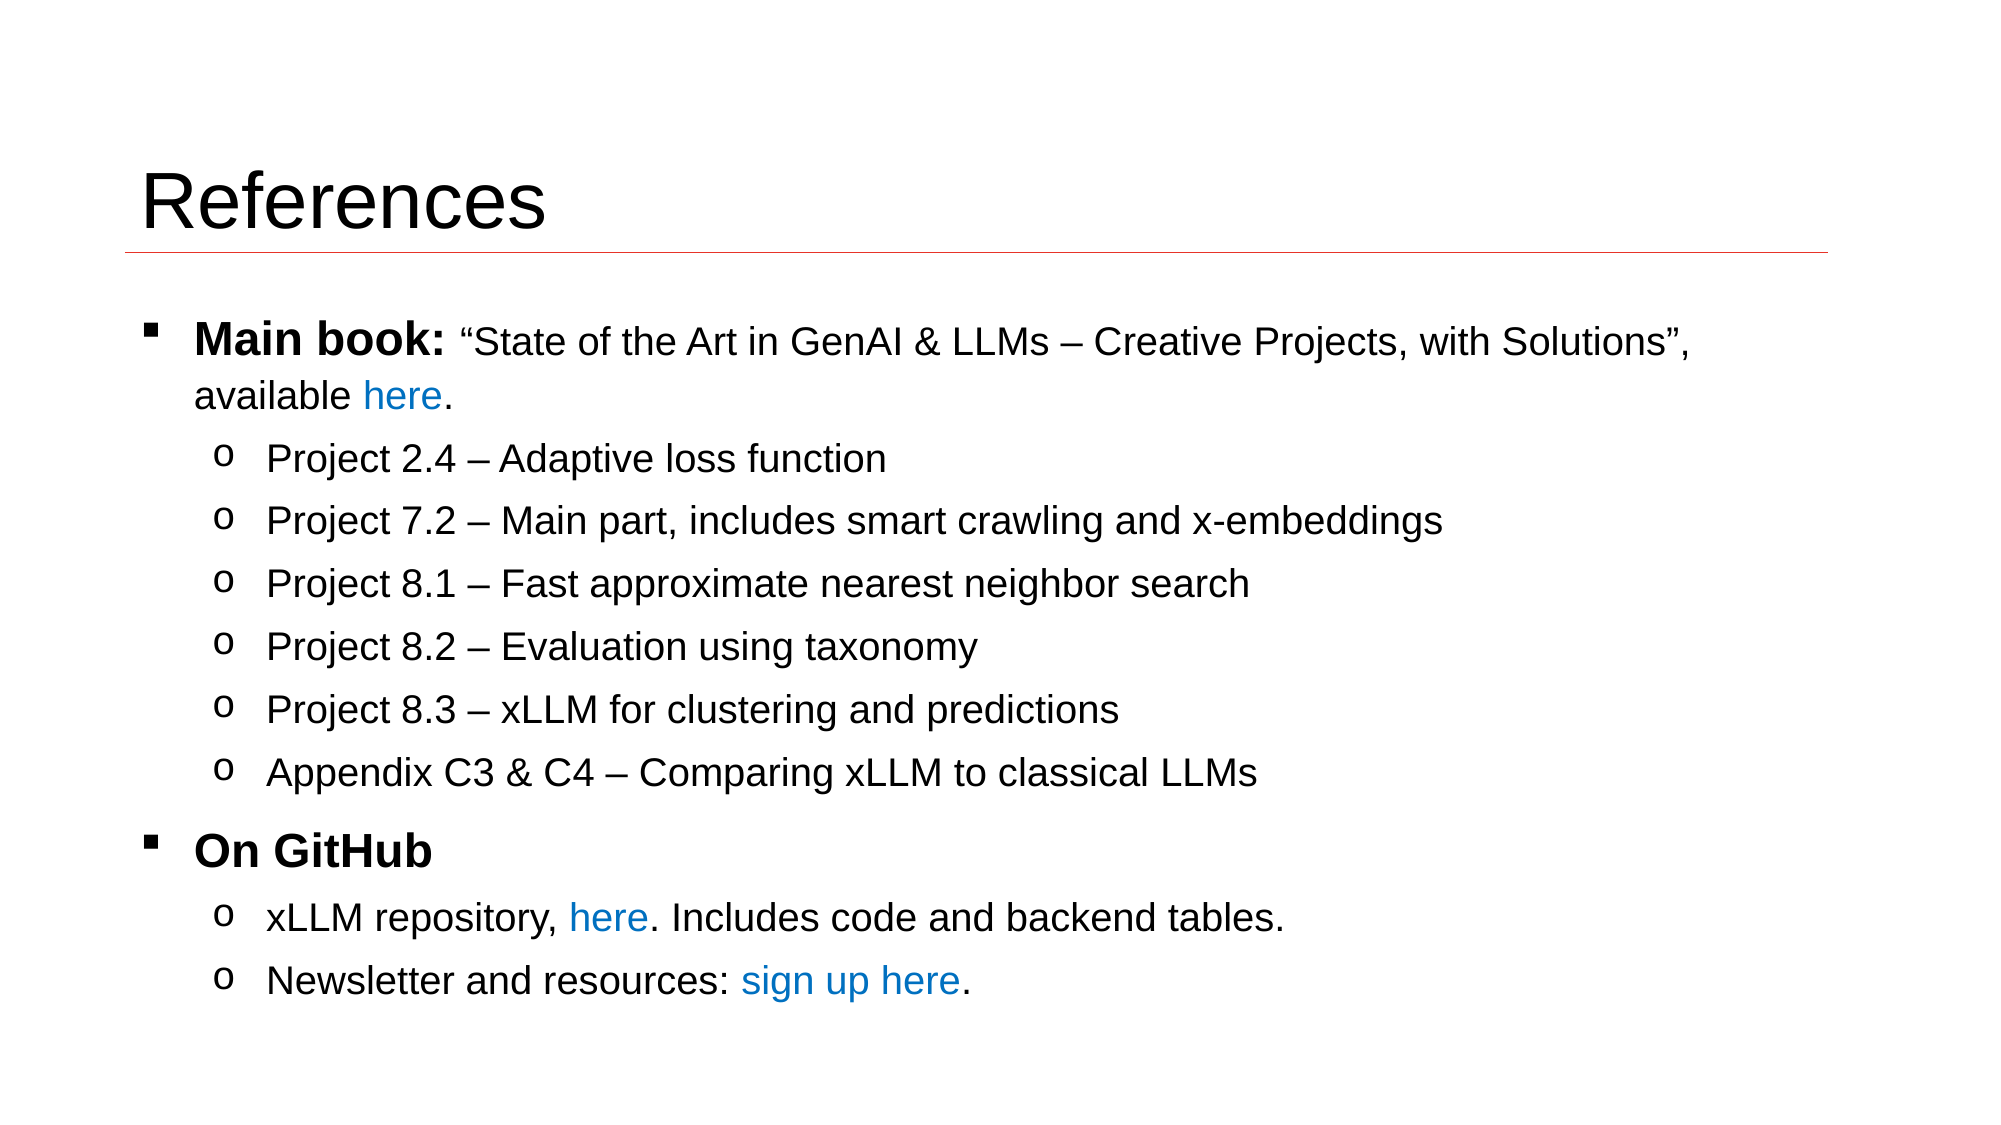

27
MLtechniques.com - xLLM, by Vincent Granville
# References
Main book: “State of the Art in GenAI & LLMs – Creative Projects, with Solutions”, available here.
Project 2.4 – Adaptive loss function
Project 7.2 – Main part, includes smart crawling and x-embeddings
Project 8.1 – Fast approximate nearest neighbor search
Project 8.2 – Evaluation using taxonomy
Project 8.3 – xLLM for clustering and predictions
Appendix C3 & C4 – Comparing xLLM to classical LLMs
On GitHub
xLLM repository, here. Includes code and backend tables.
Newsletter and resources: sign up here.